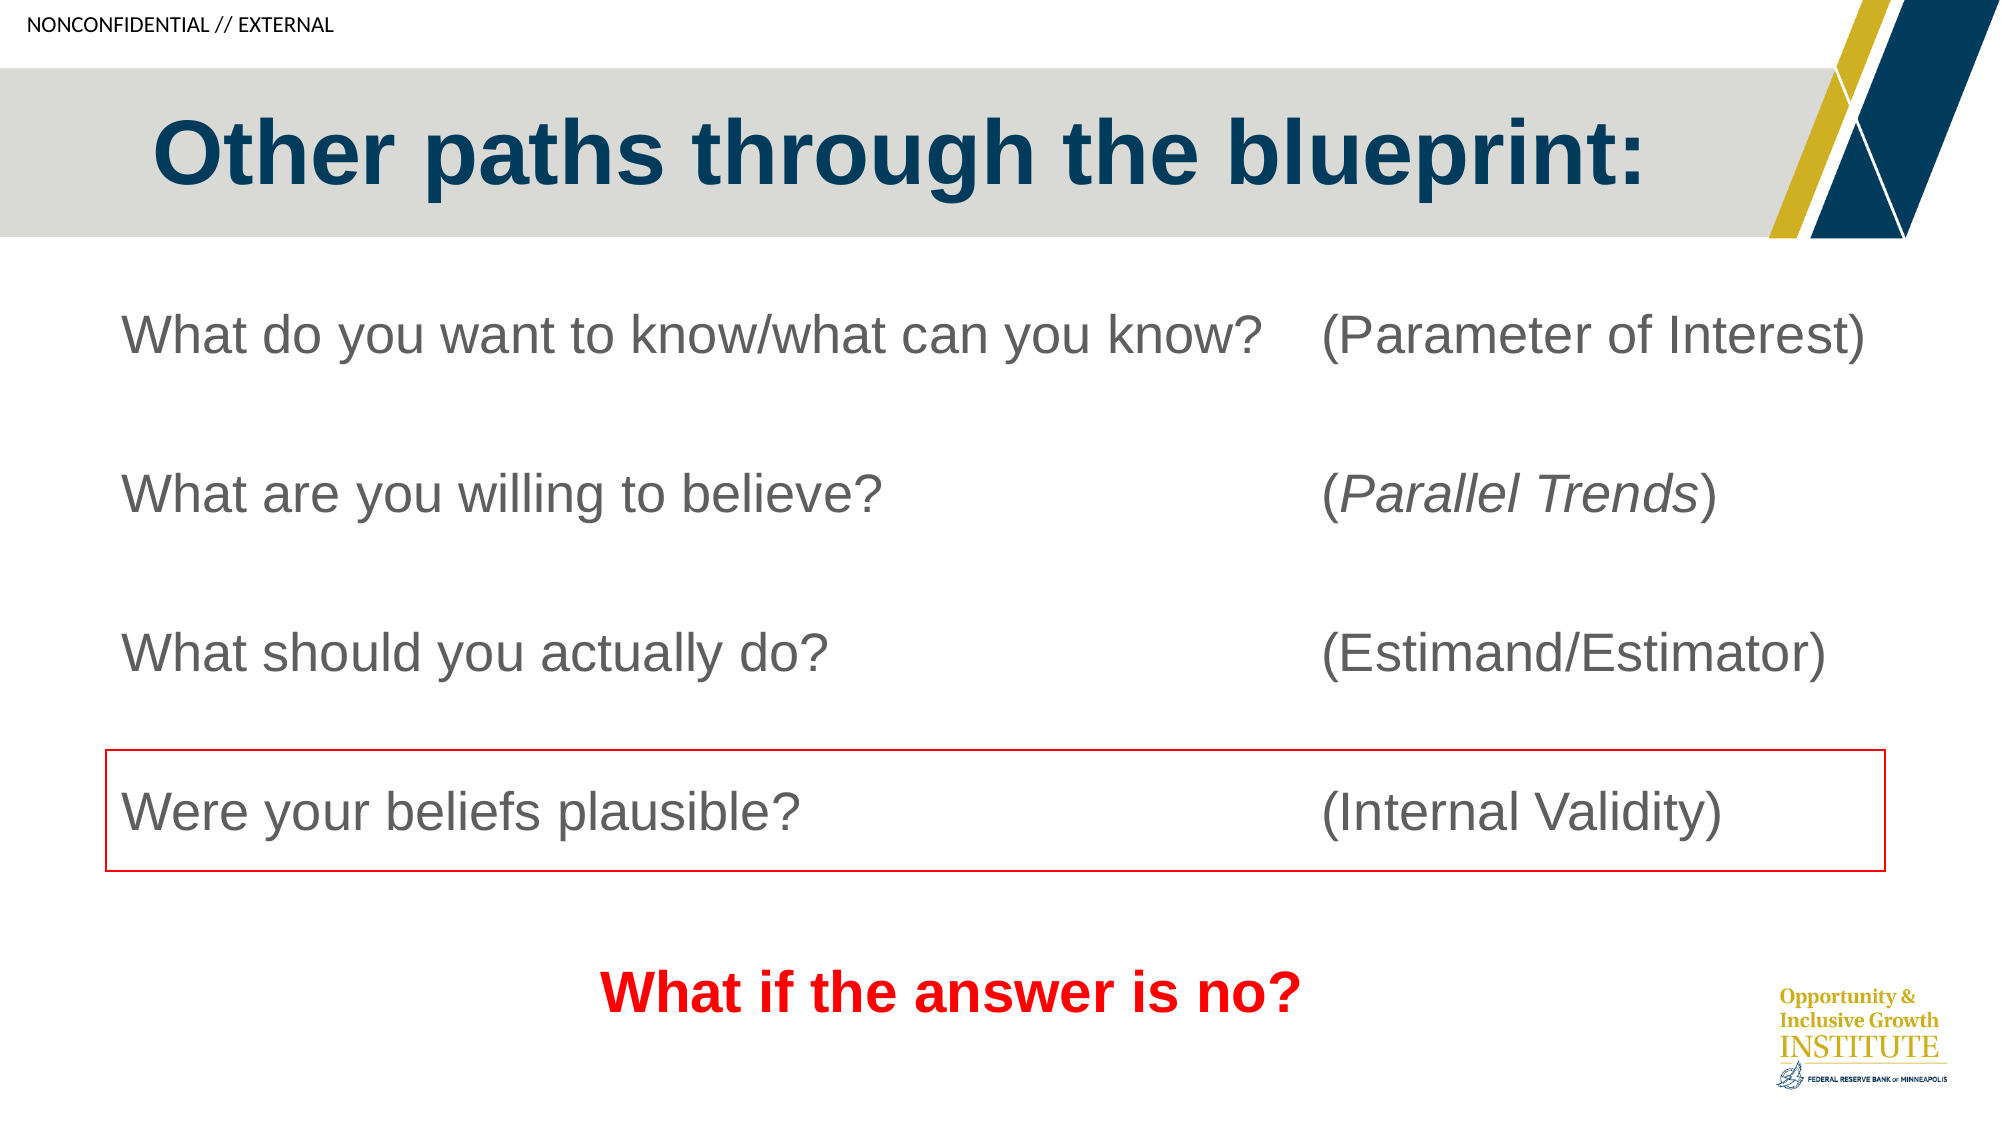

# Other paths through the blueprint:
What do you want to know/what can you know? 	(Parameter of Interest)

What are you willing to believe?			(Parallel Trends)

What should you actually do?				(Estimand/Estimator)

Were your beliefs plausible?				(Internal Validity)

What if the answer is no?